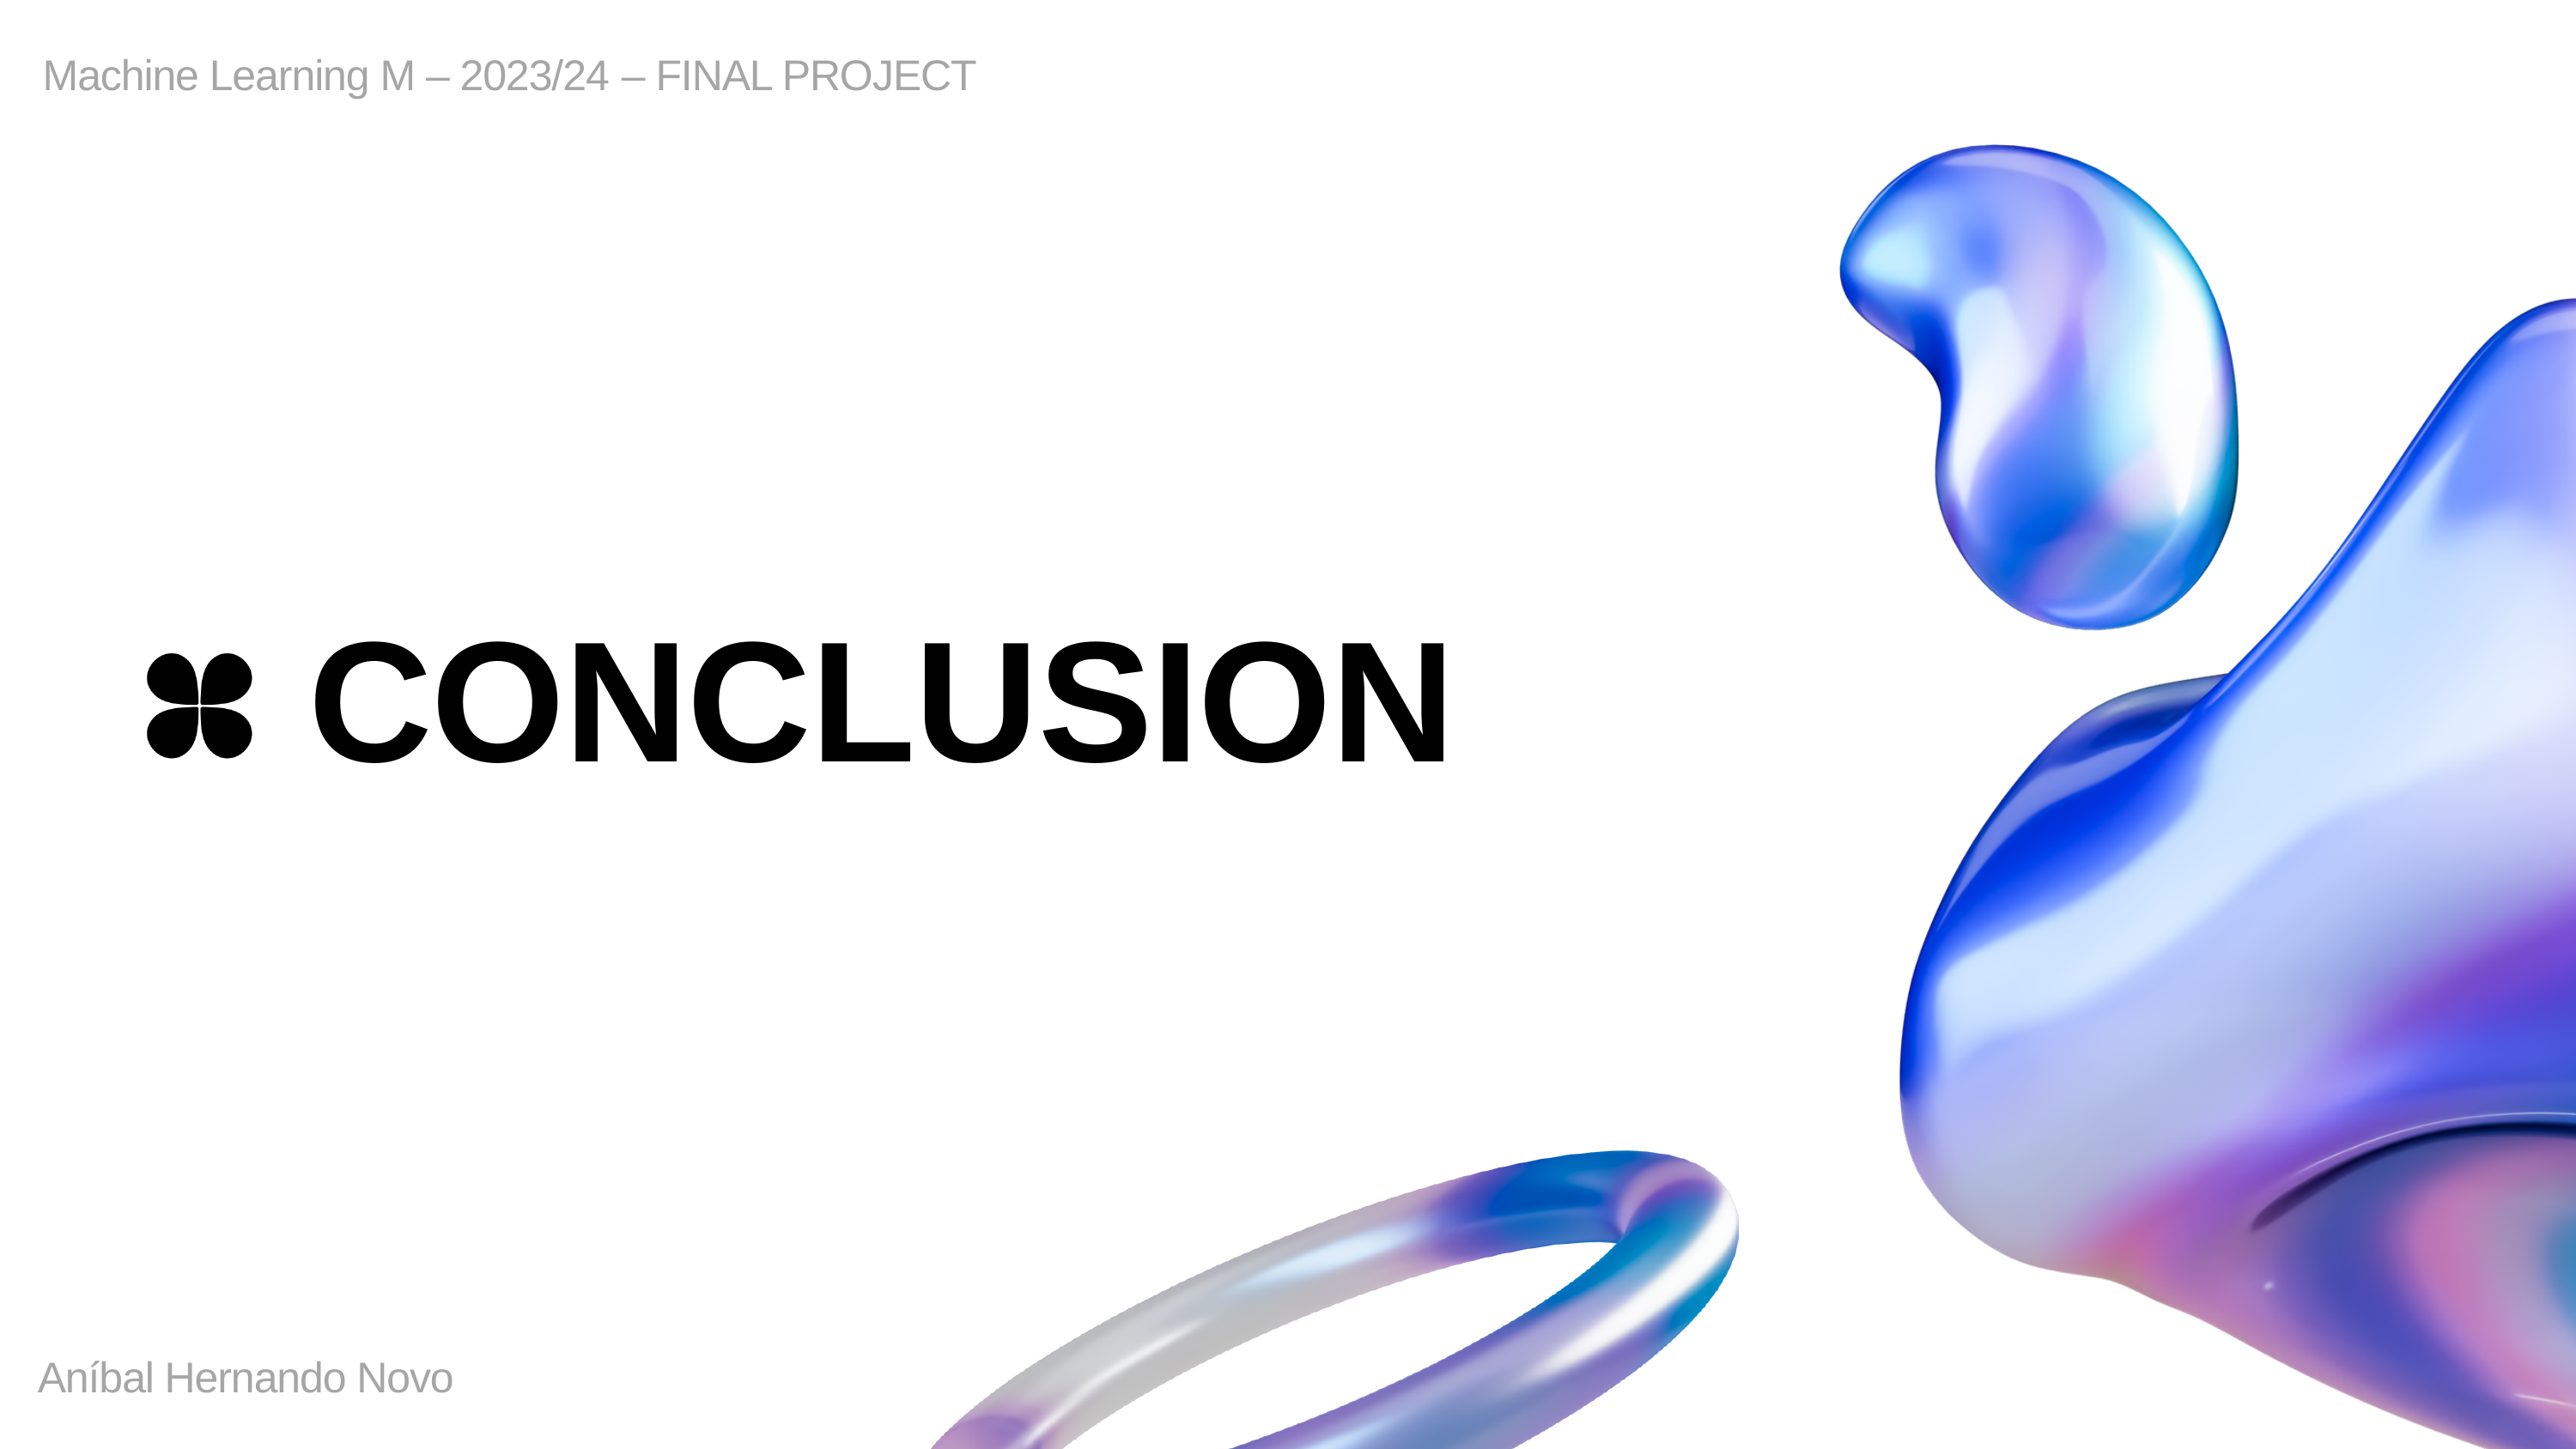

Machine Learning M – 2023/24 – FINAL PROJECT

CONCLUSION

Aníbal Hernando Novo